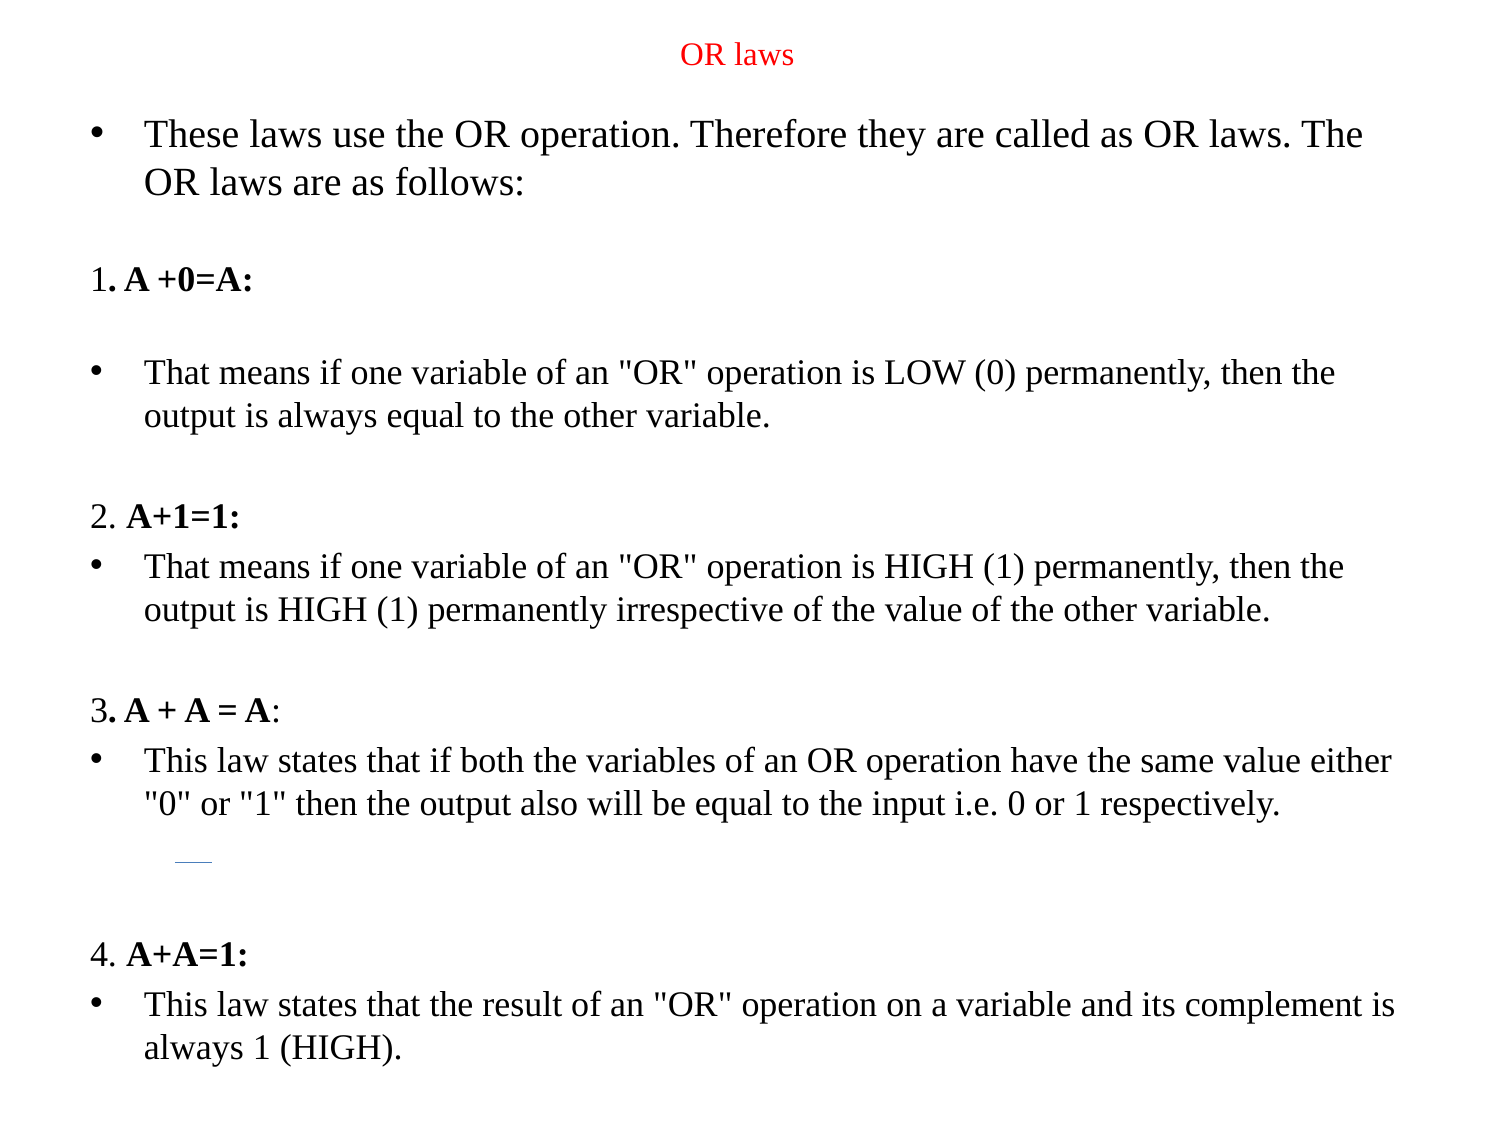

# OR laws
These laws use the OR operation. Therefore they are called as OR laws. The OR laws are as follows:

1. A +0=A:
That means if one variable of an "OR" operation is LOW (0) permanently, then the output is always equal to the other variable.

2. A+1=1:
That means if one variable of an "OR" operation is HIGH (1) permanently, then the output is HIGH (1) permanently irrespective of the value of the other variable.

3. A + A = A:
This law states that if both the variables of an OR operation have the same value either "0" or "1" then the output also will be equal to the input i.e. 0 or 1 respectively.

4. A+A=1:
This law states that the result of an "OR" operation on a variable and its complement is always 1 (HIGH).